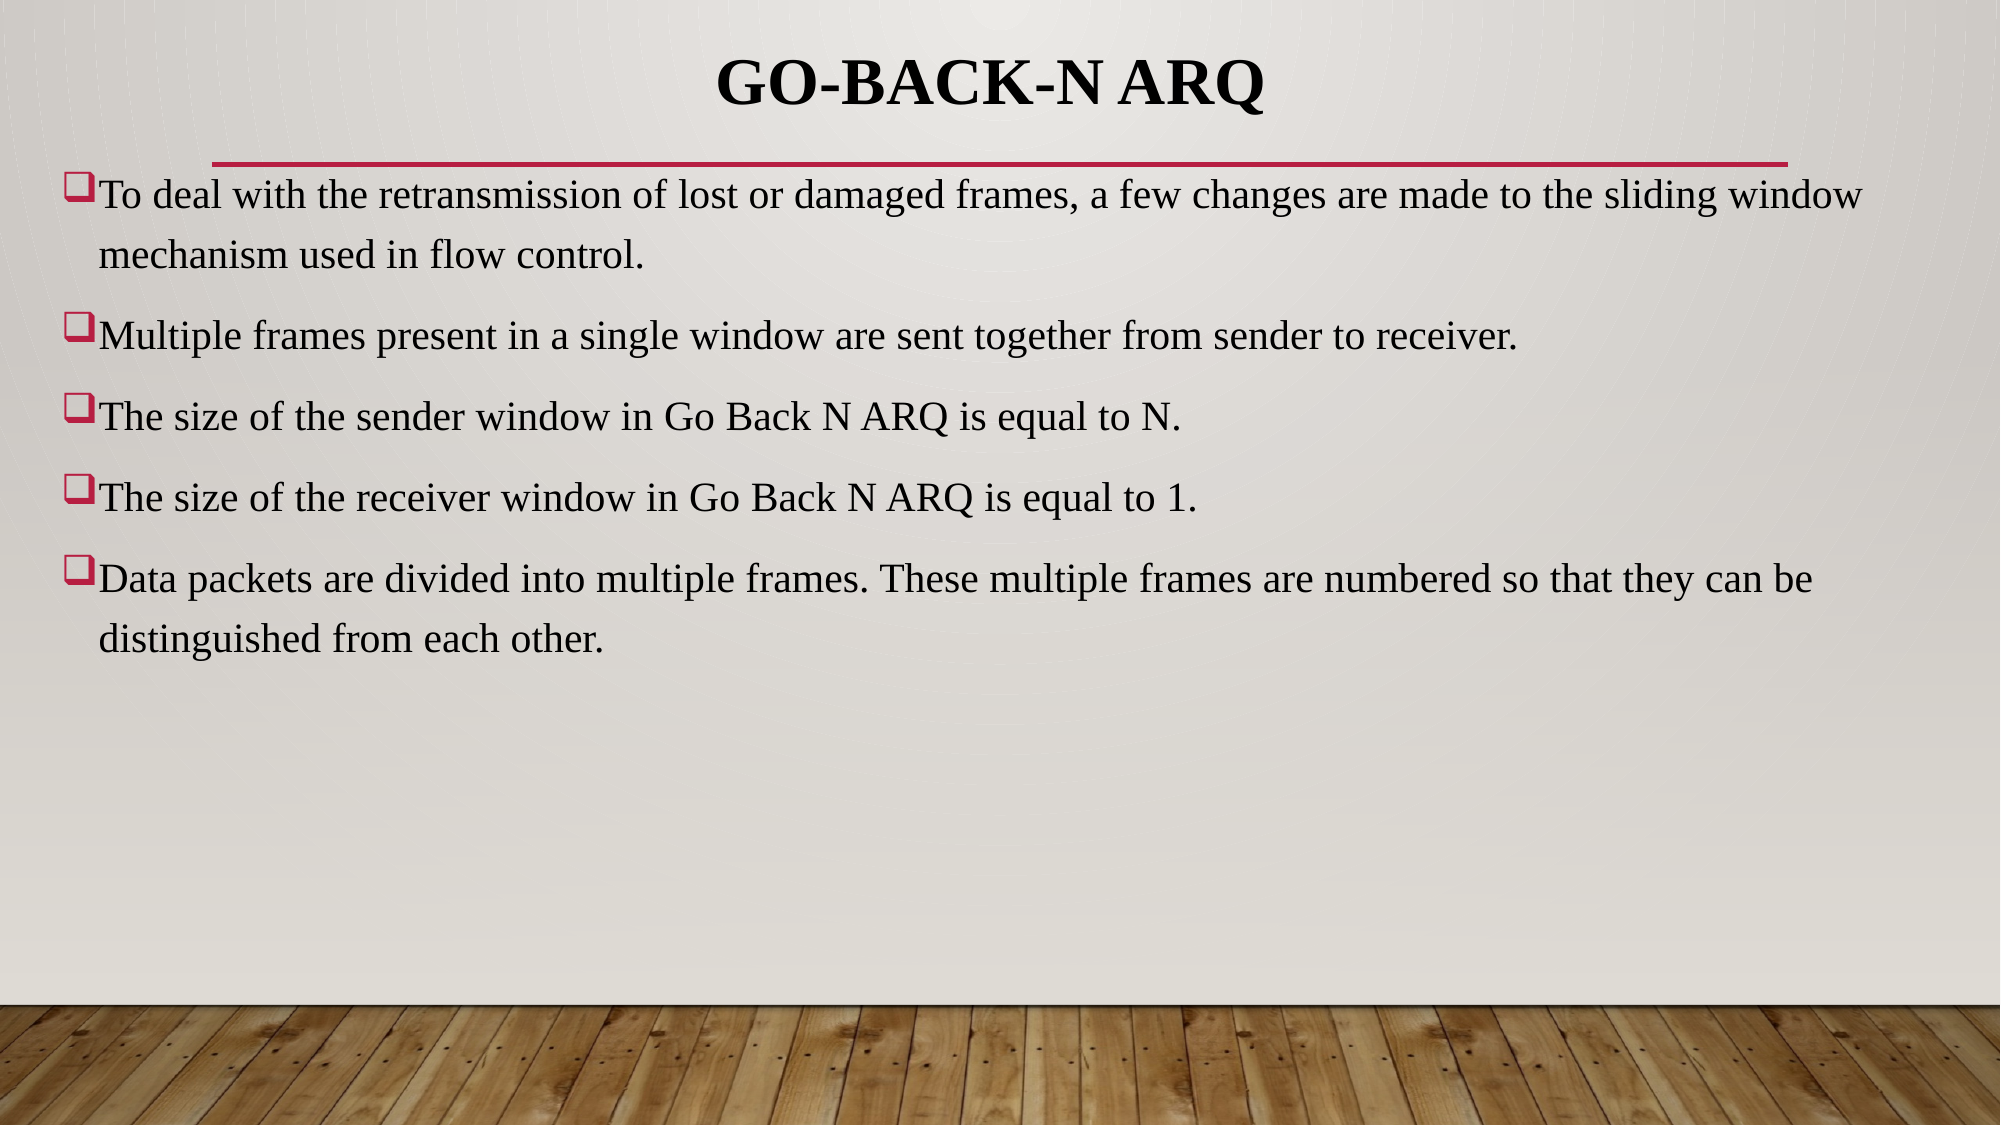

# GO-BACK-N ARQ
To deal with the retransmission of lost or damaged frames, a few changes are made to the sliding window mechanism used in flow control.
Multiple frames present in a single window are sent together from sender to receiver.
The size of the sender window in Go Back N ARQ is equal to N.
The size of the receiver window in Go Back N ARQ is equal to 1.
Data packets are divided into multiple frames. These multiple frames are numbered so that they can be distinguished from each other.